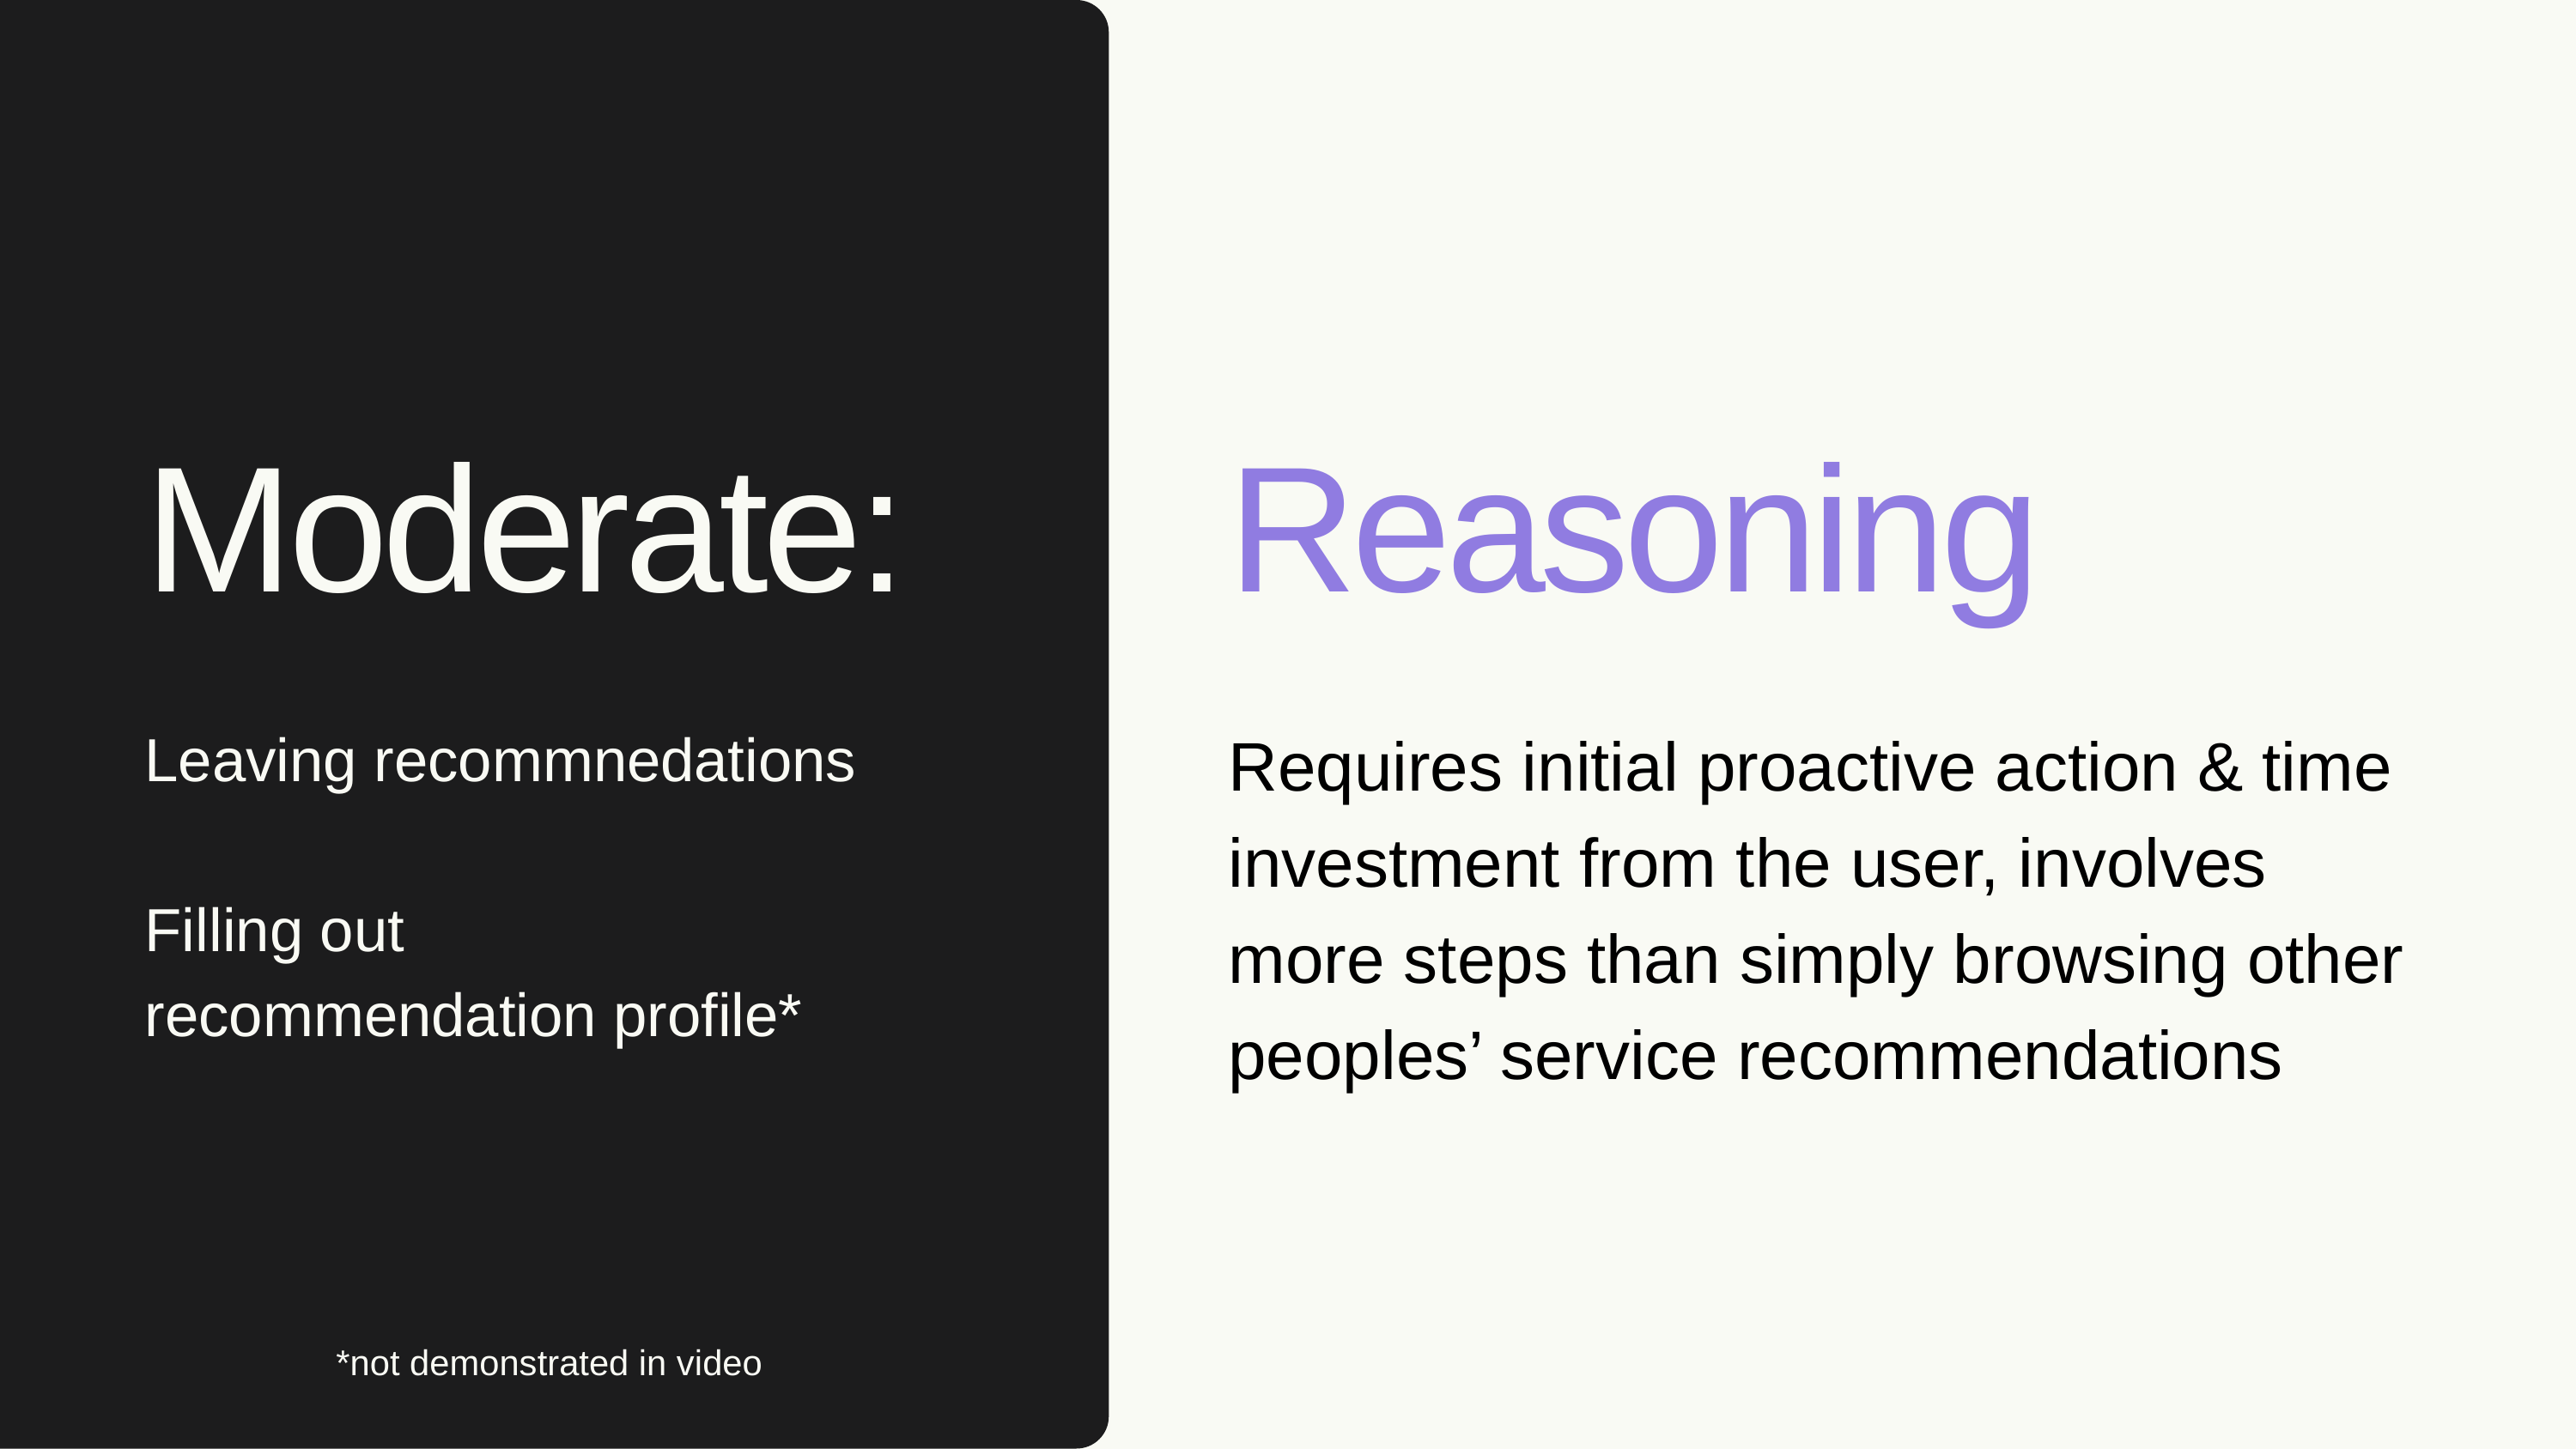

Moderate:
Reasoning
Leaving recommnedations

Filling out
recommendation profile*
Requires initial proactive action & time investment from the user, involves more steps than simply browsing other peoples’ service recommendations
*not demonstrated in video